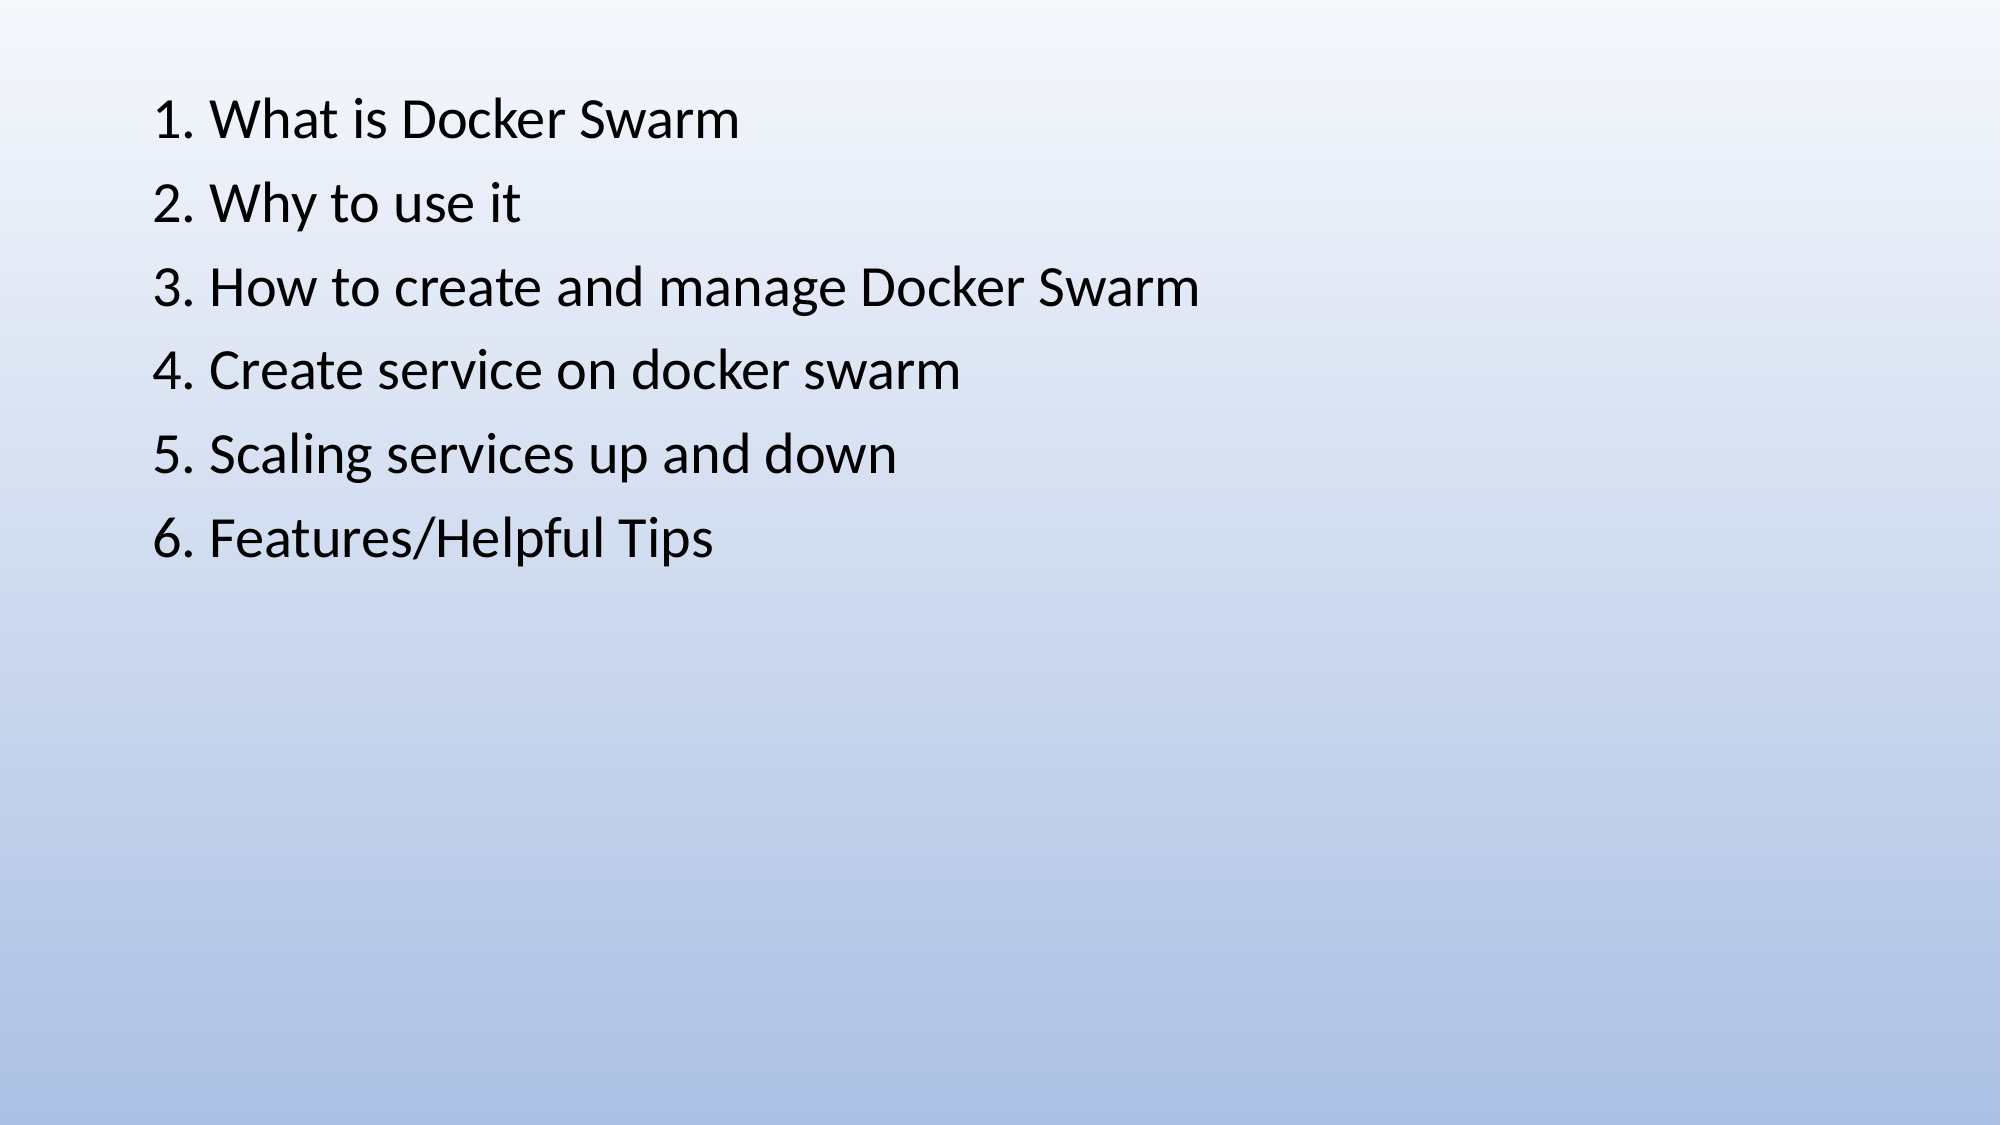

1. What is Docker Swarm
2. Why to use it
3. How to create and manage Docker Swarm
4. Create service on docker swarm
5. Scaling services up and down
6. Features/Helpful Tips